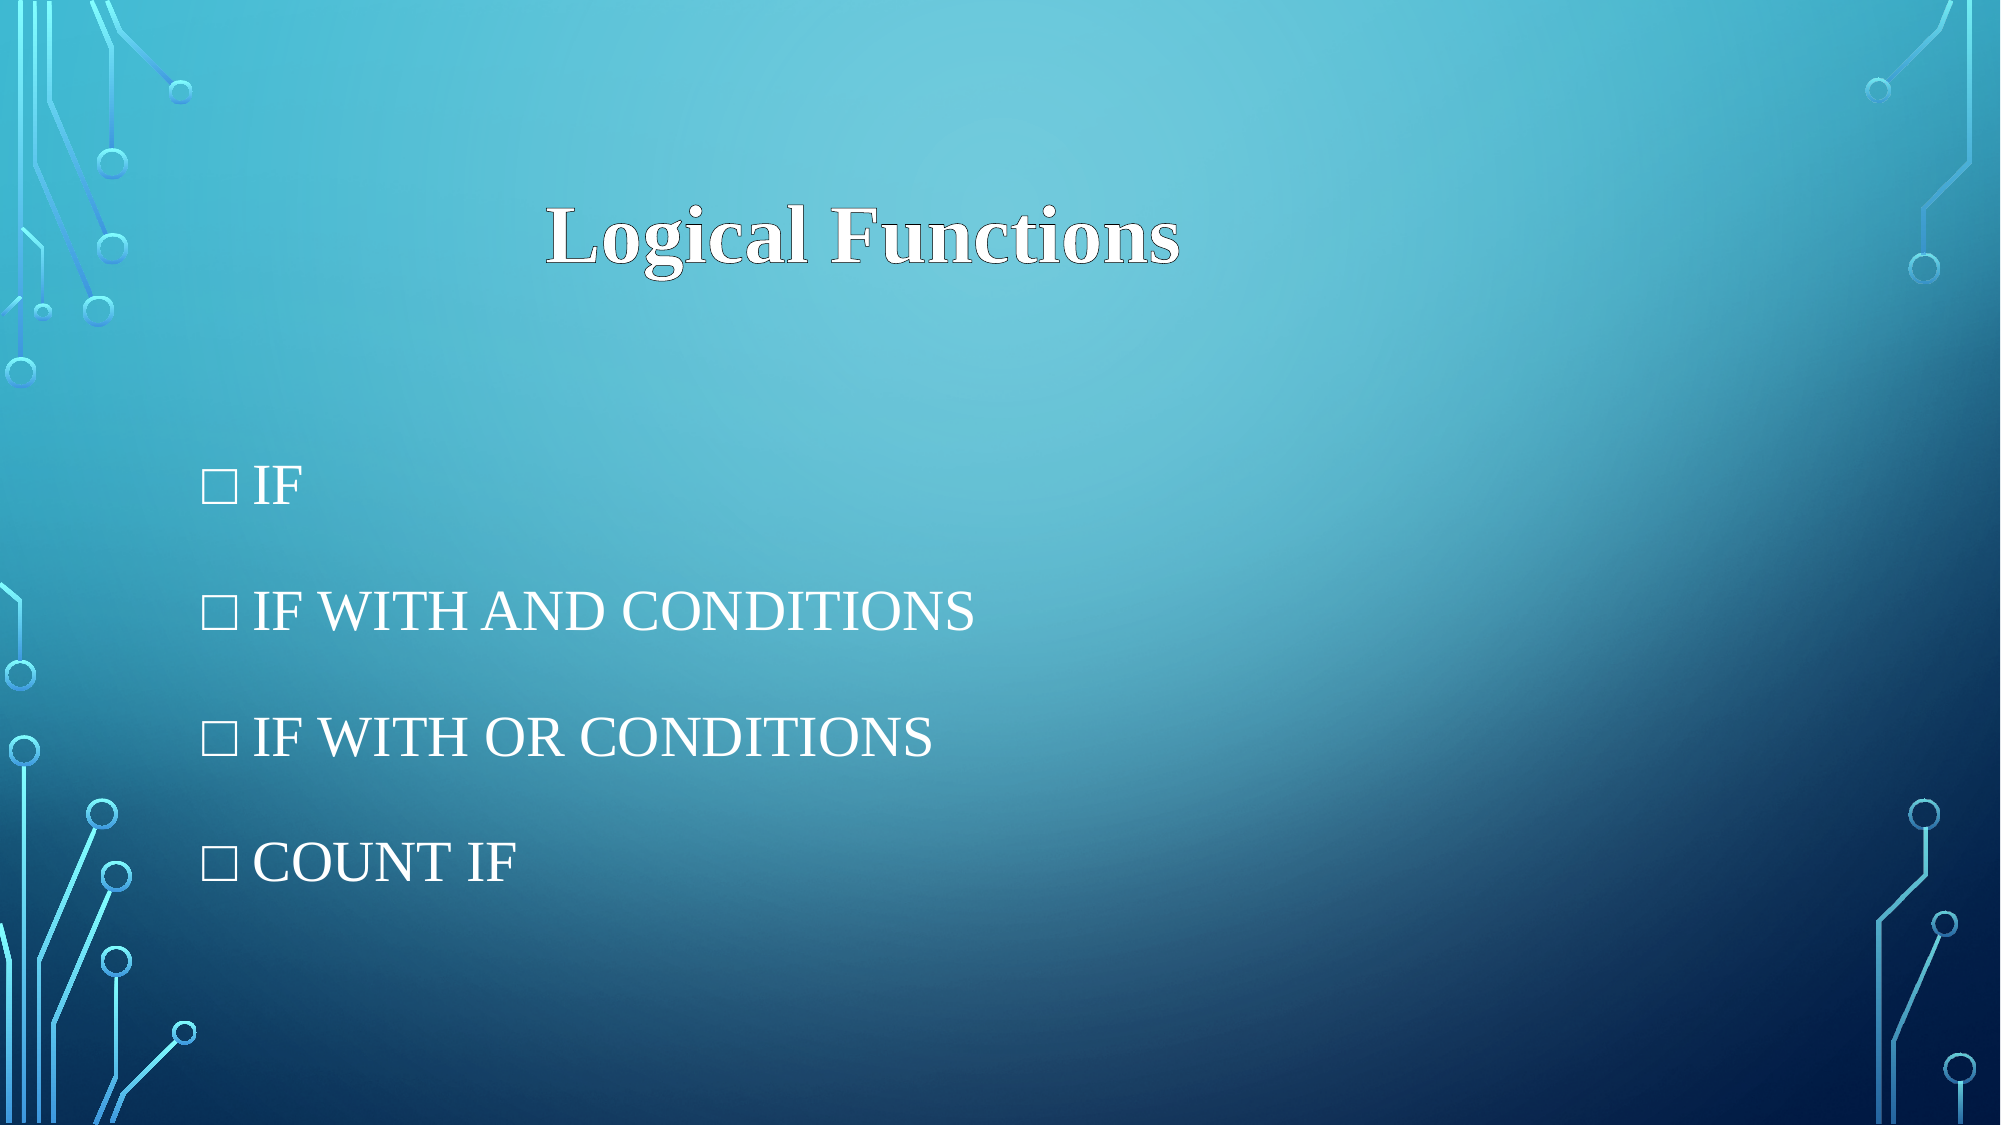

Logical Functions
# □ IF □ If with and conditions □ If with or conditions □ Count If